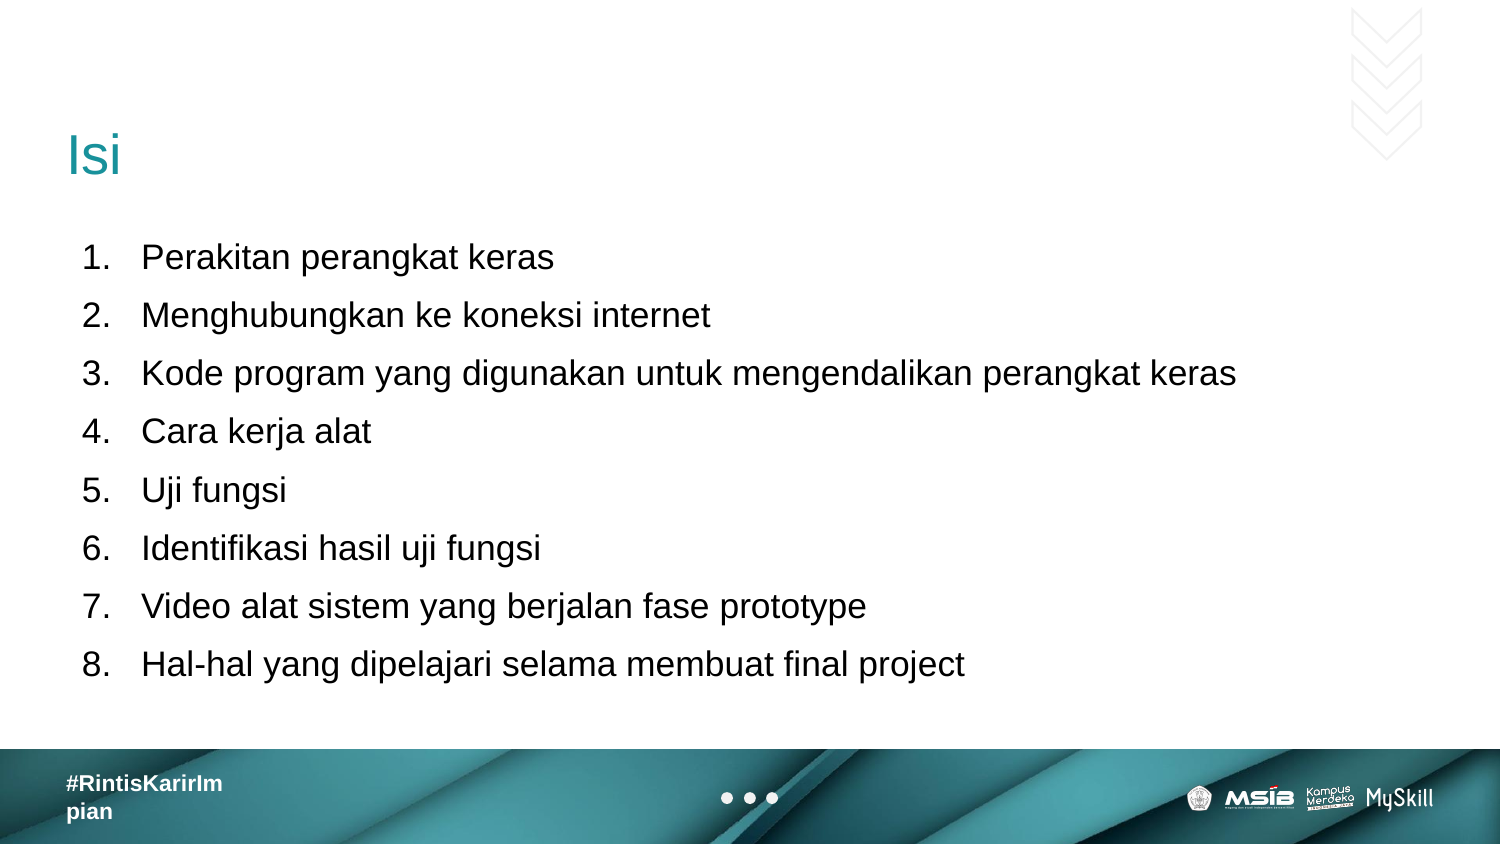

# Isi
Perakitan perangkat keras
Menghubungkan ke koneksi internet
Kode program yang digunakan untuk mengendalikan perangkat keras
Cara kerja alat
Uji fungsi
Identifikasi hasil uji fungsi
Video alat sistem yang berjalan fase prototype
Hal-hal yang dipelajari selama membuat final project